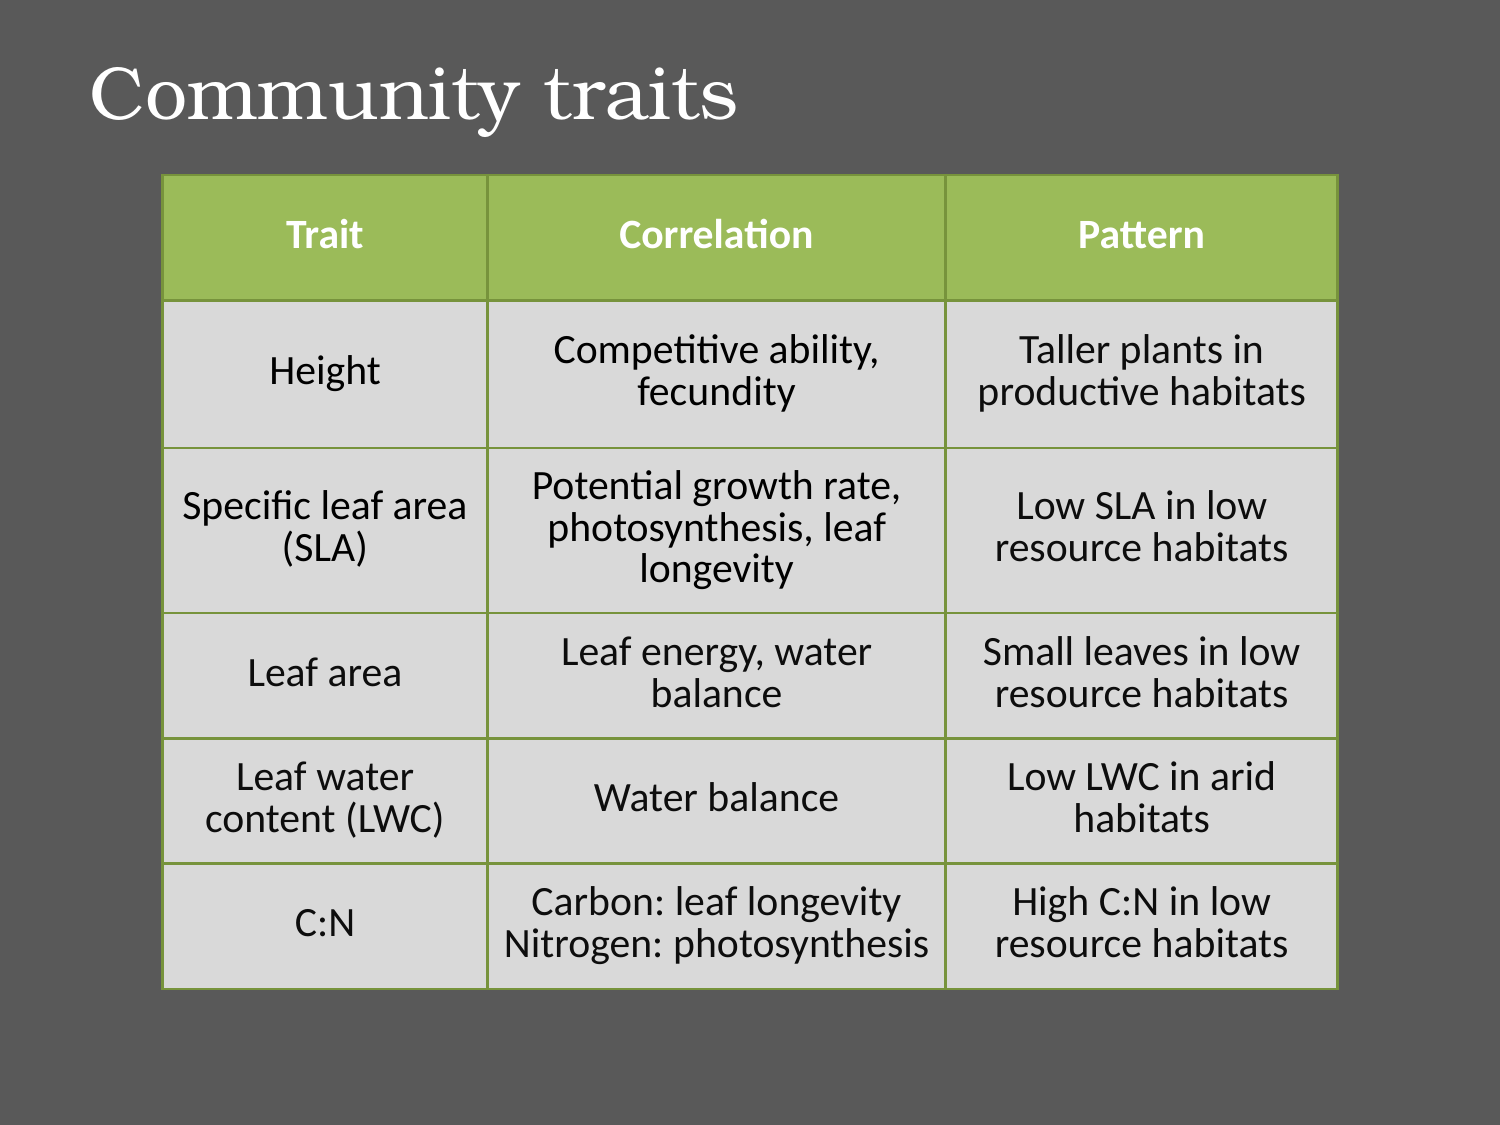

Community traits
| Trait | Correlation | Pattern |
| --- | --- | --- |
| Height | Competitive ability, fecundity | Taller plants in productive habitats |
| Specific leaf area (SLA) | Potential growth rate, photosynthesis, leaf longevity | Low SLA in low resource habitats |
| Leaf area | Leaf energy, water balance | Small leaves in low resource habitats |
| Leaf water content (LWC) | Water balance | Low LWC in arid habitats |
| C:N | Carbon: leaf longevity Nitrogen: photosynthesis | High C:N in low resource habitats |